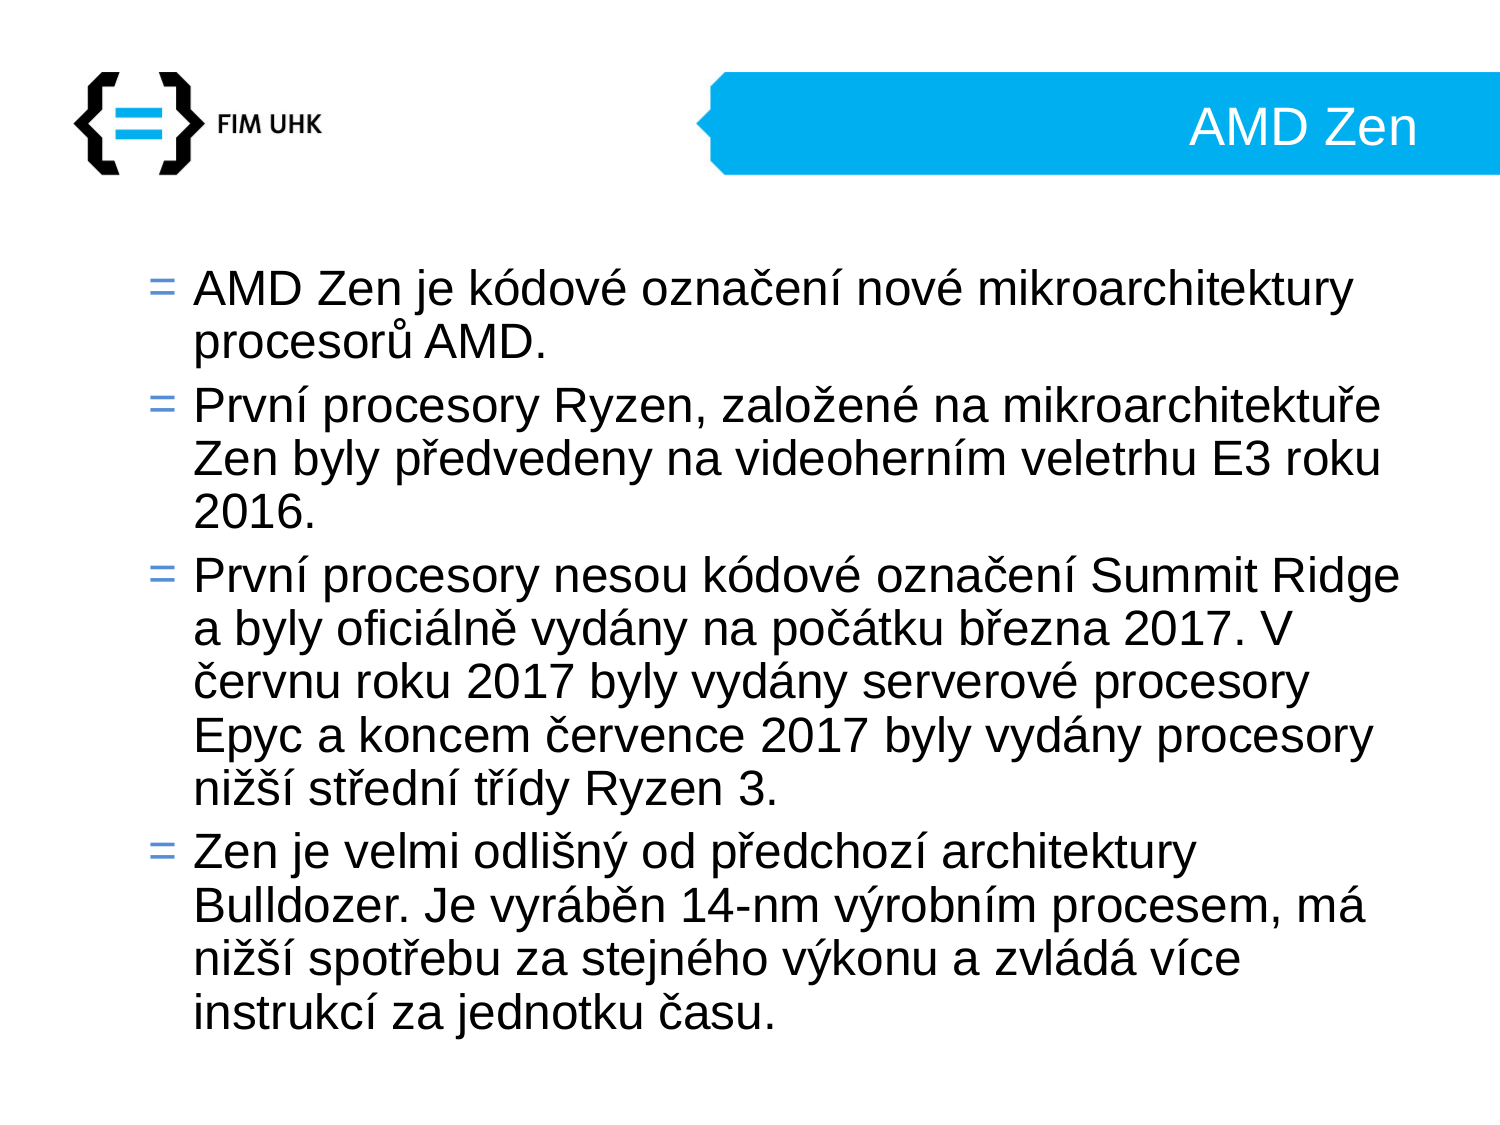

# AMD Zen
AMD Zen je kódové označení nové mikroarchitektury procesorů AMD.
První procesory Ryzen, založené na mikroarchitektuře Zen byly předvedeny na videoherním veletrhu E3 roku 2016.
První procesory nesou kódové označení Summit Ridge a byly oficiálně vydány na počátku března 2017. V červnu roku 2017 byly vydány serverové procesory Epyc a koncem července 2017 byly vydány procesory nižší střední třídy Ryzen 3.
Zen je velmi odlišný od předchozí architektury Bulldozer. Je vyráběn 14-nm výrobním procesem, má nižší spotřebu za stejného výkonu a zvládá více instrukcí za jednotku času.